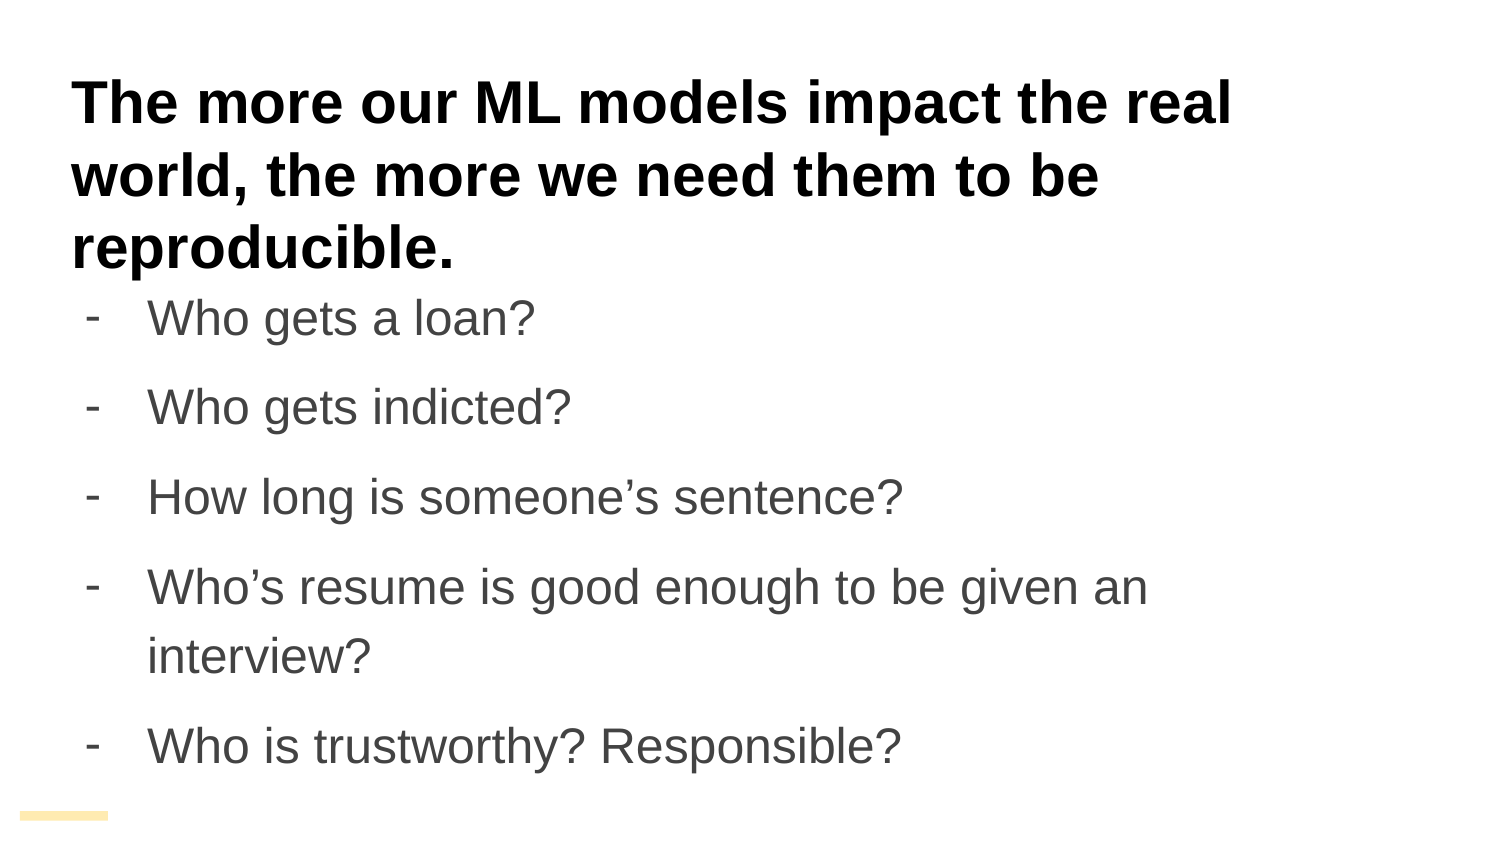

The more our ML models impact the real world, the more we need them to be reproducible.
Who gets a loan?
Who gets indicted?
How long is someone’s sentence?
Who’s resume is good enough to be given an interview?
Who is trustworthy? Responsible?